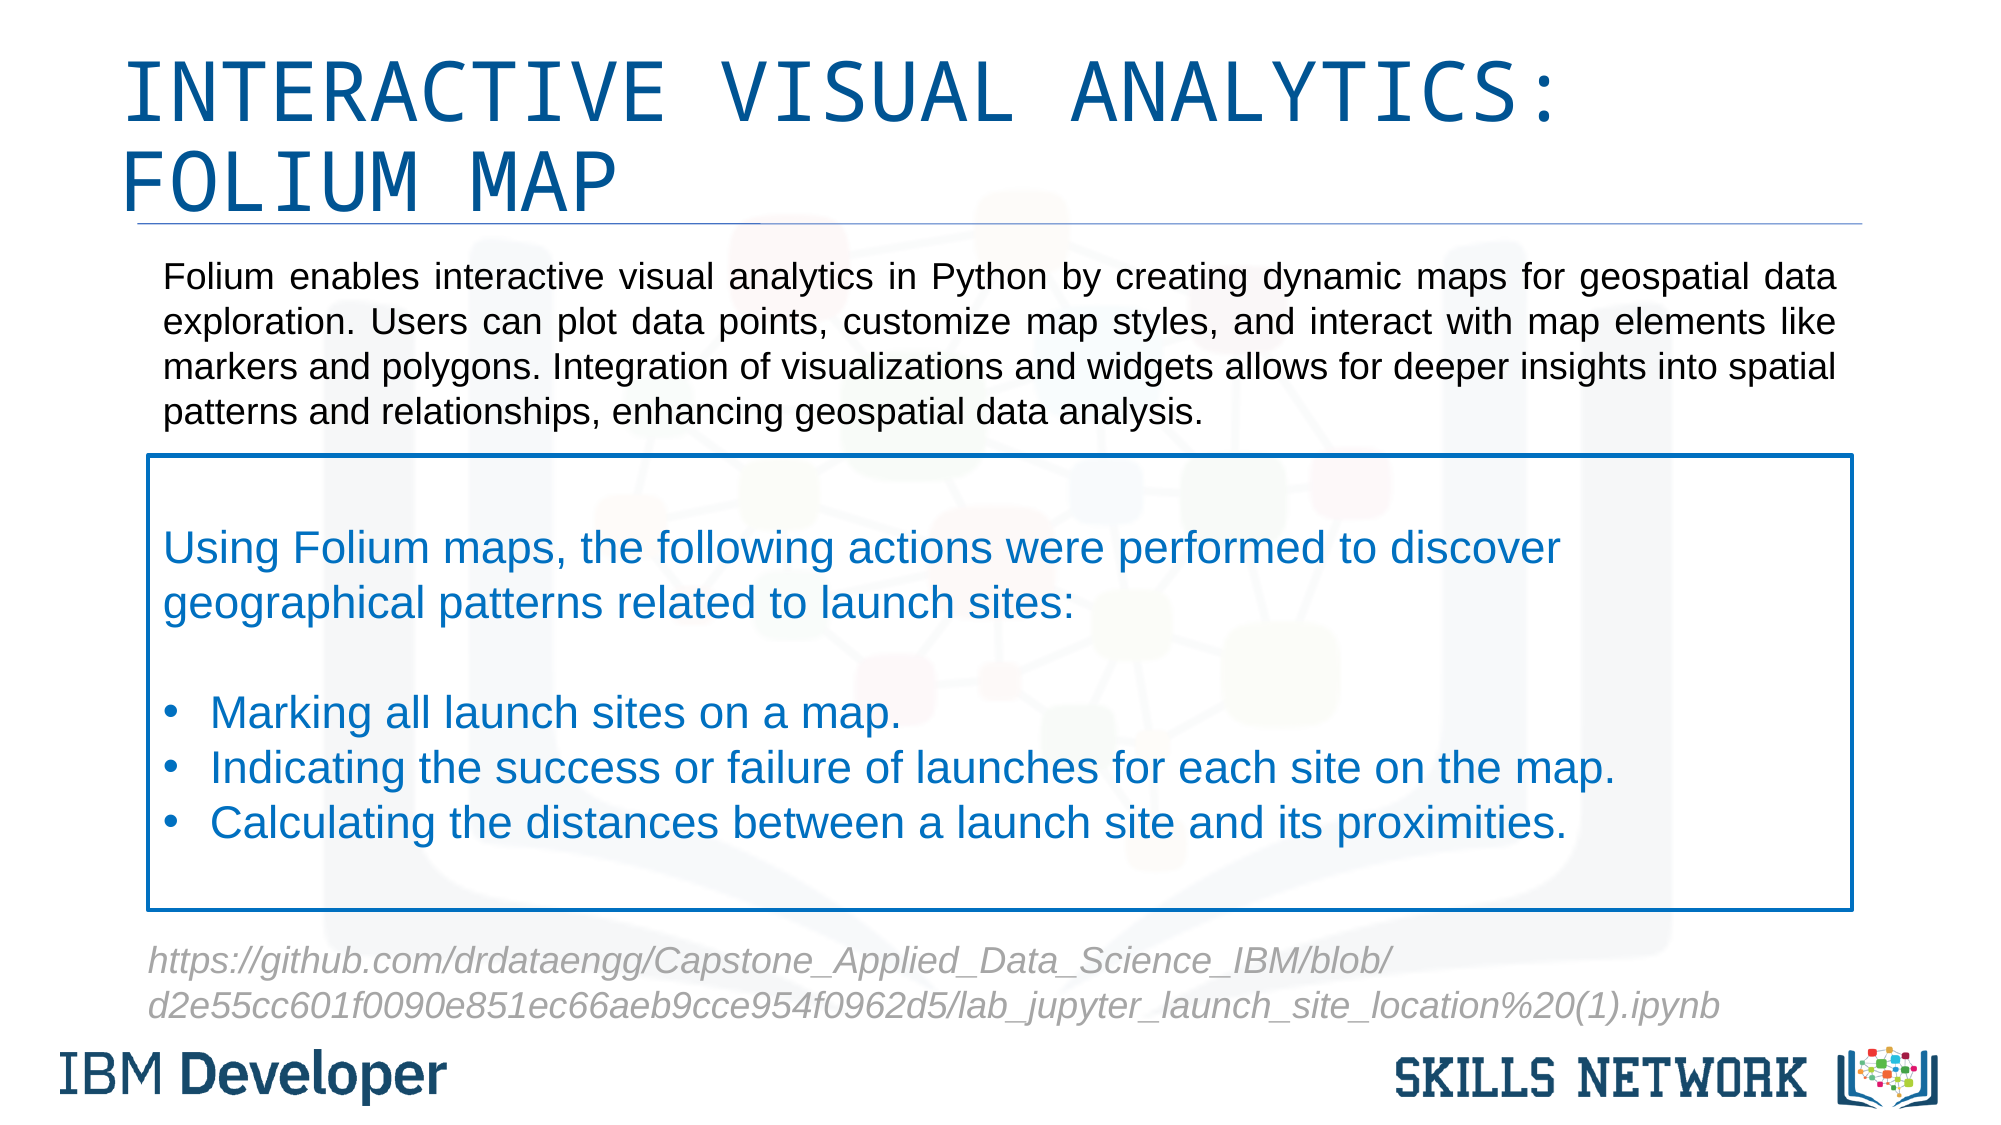

# INTERACTIVE VISUAL ANALYTICS: FOLIUM MAP
Folium enables interactive visual analytics in Python by creating dynamic maps for geospatial data exploration. Users can plot data points, customize map styles, and interact with map elements like markers and polygons. Integration of visualizations and widgets allows for deeper insights into spatial patterns and relationships, enhancing geospatial data analysis.

Using Folium maps, the following actions were performed to discover geographical patterns related to launch sites:

Marking all launch sites on a map.
Indicating the success or failure of launches for each site on the map.
Calculating the distances between a launch site and its proximities.

https://github.com/drdataengg/Capstone_Applied_Data_Science_IBM/blob/d2e55cc601f0090e851ec66aeb9cce954f0962d5/lab_jupyter_launch_site_location%20(1).ipynb